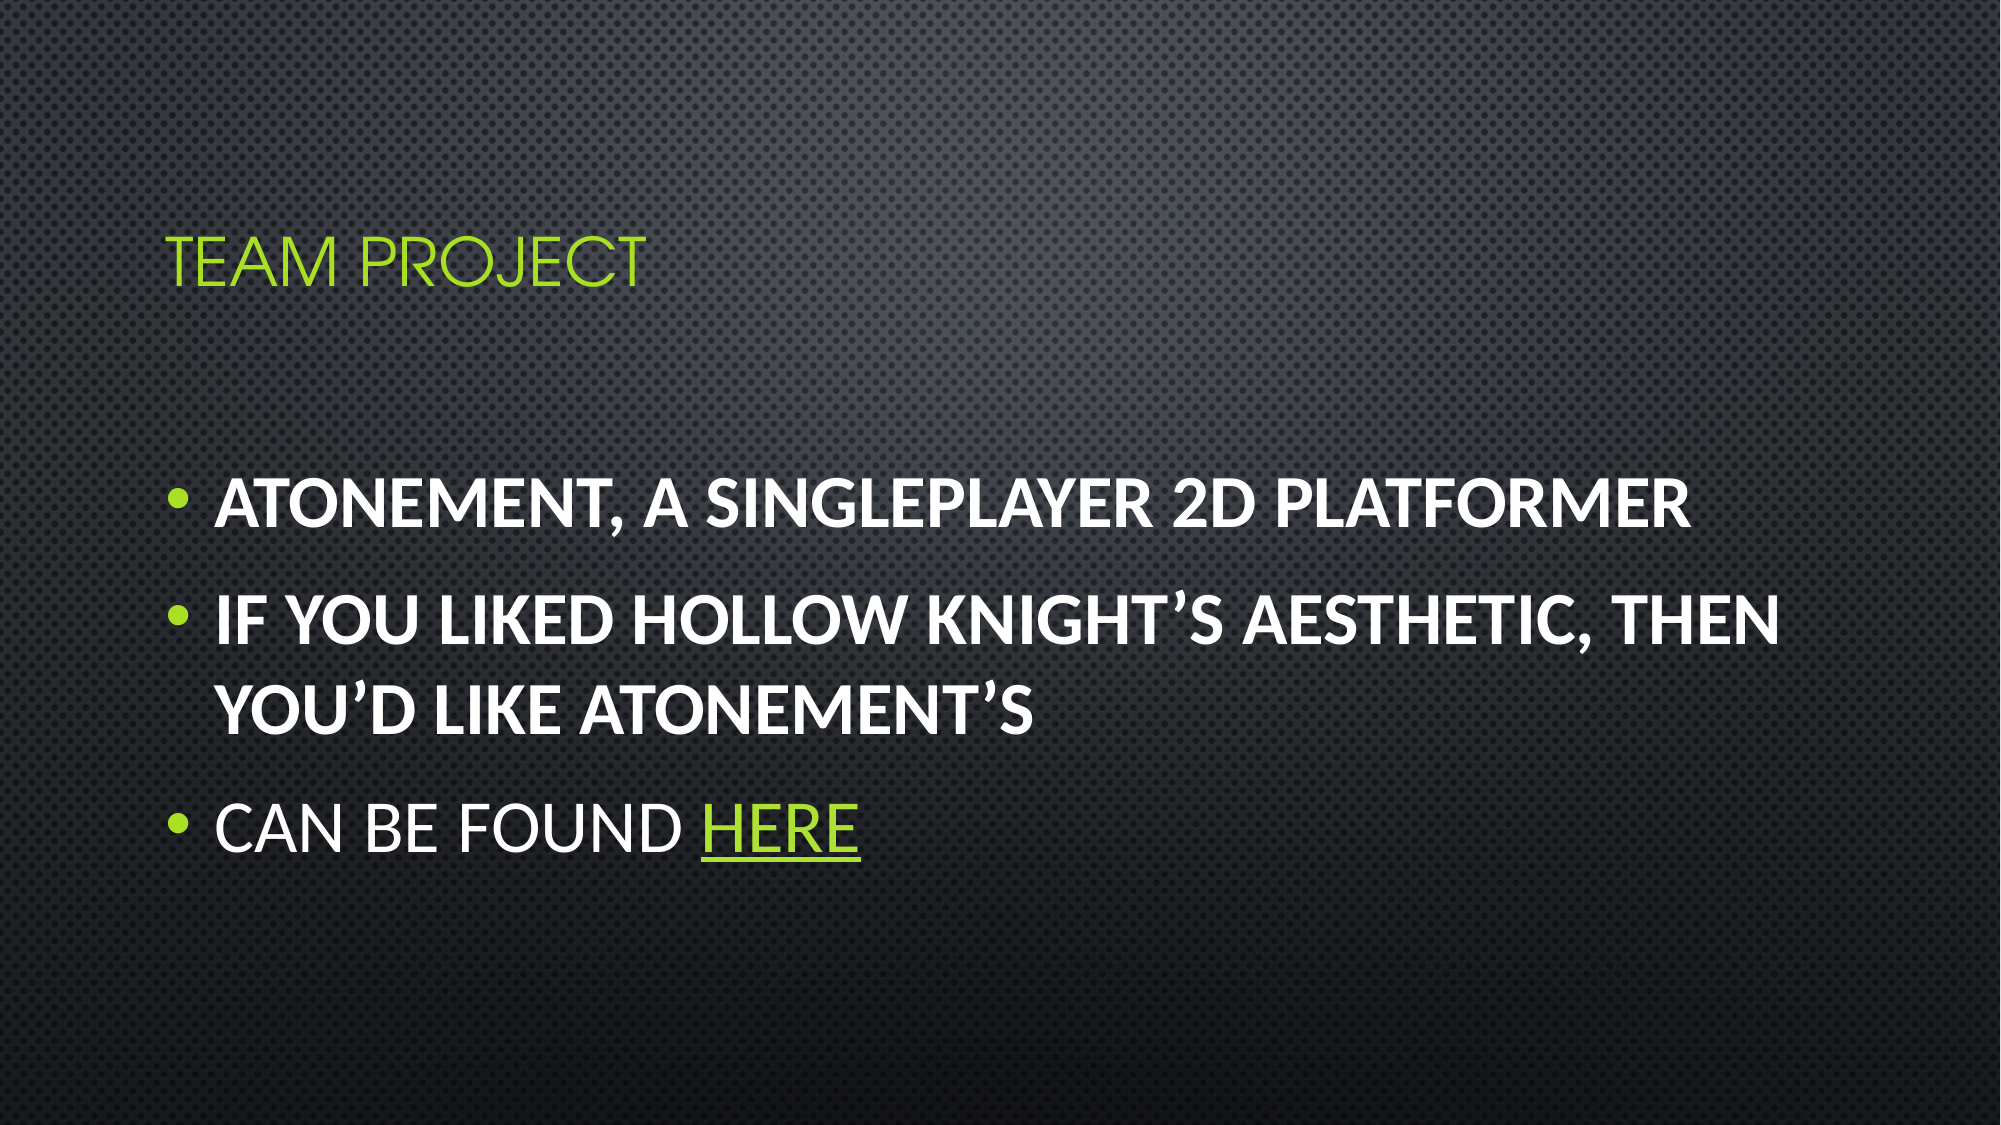

Team project
Atonement, a singleplayer 2d platformer
If you liked hollow knight’s aesthetic, then you’d like Atonement’s
Can be found here